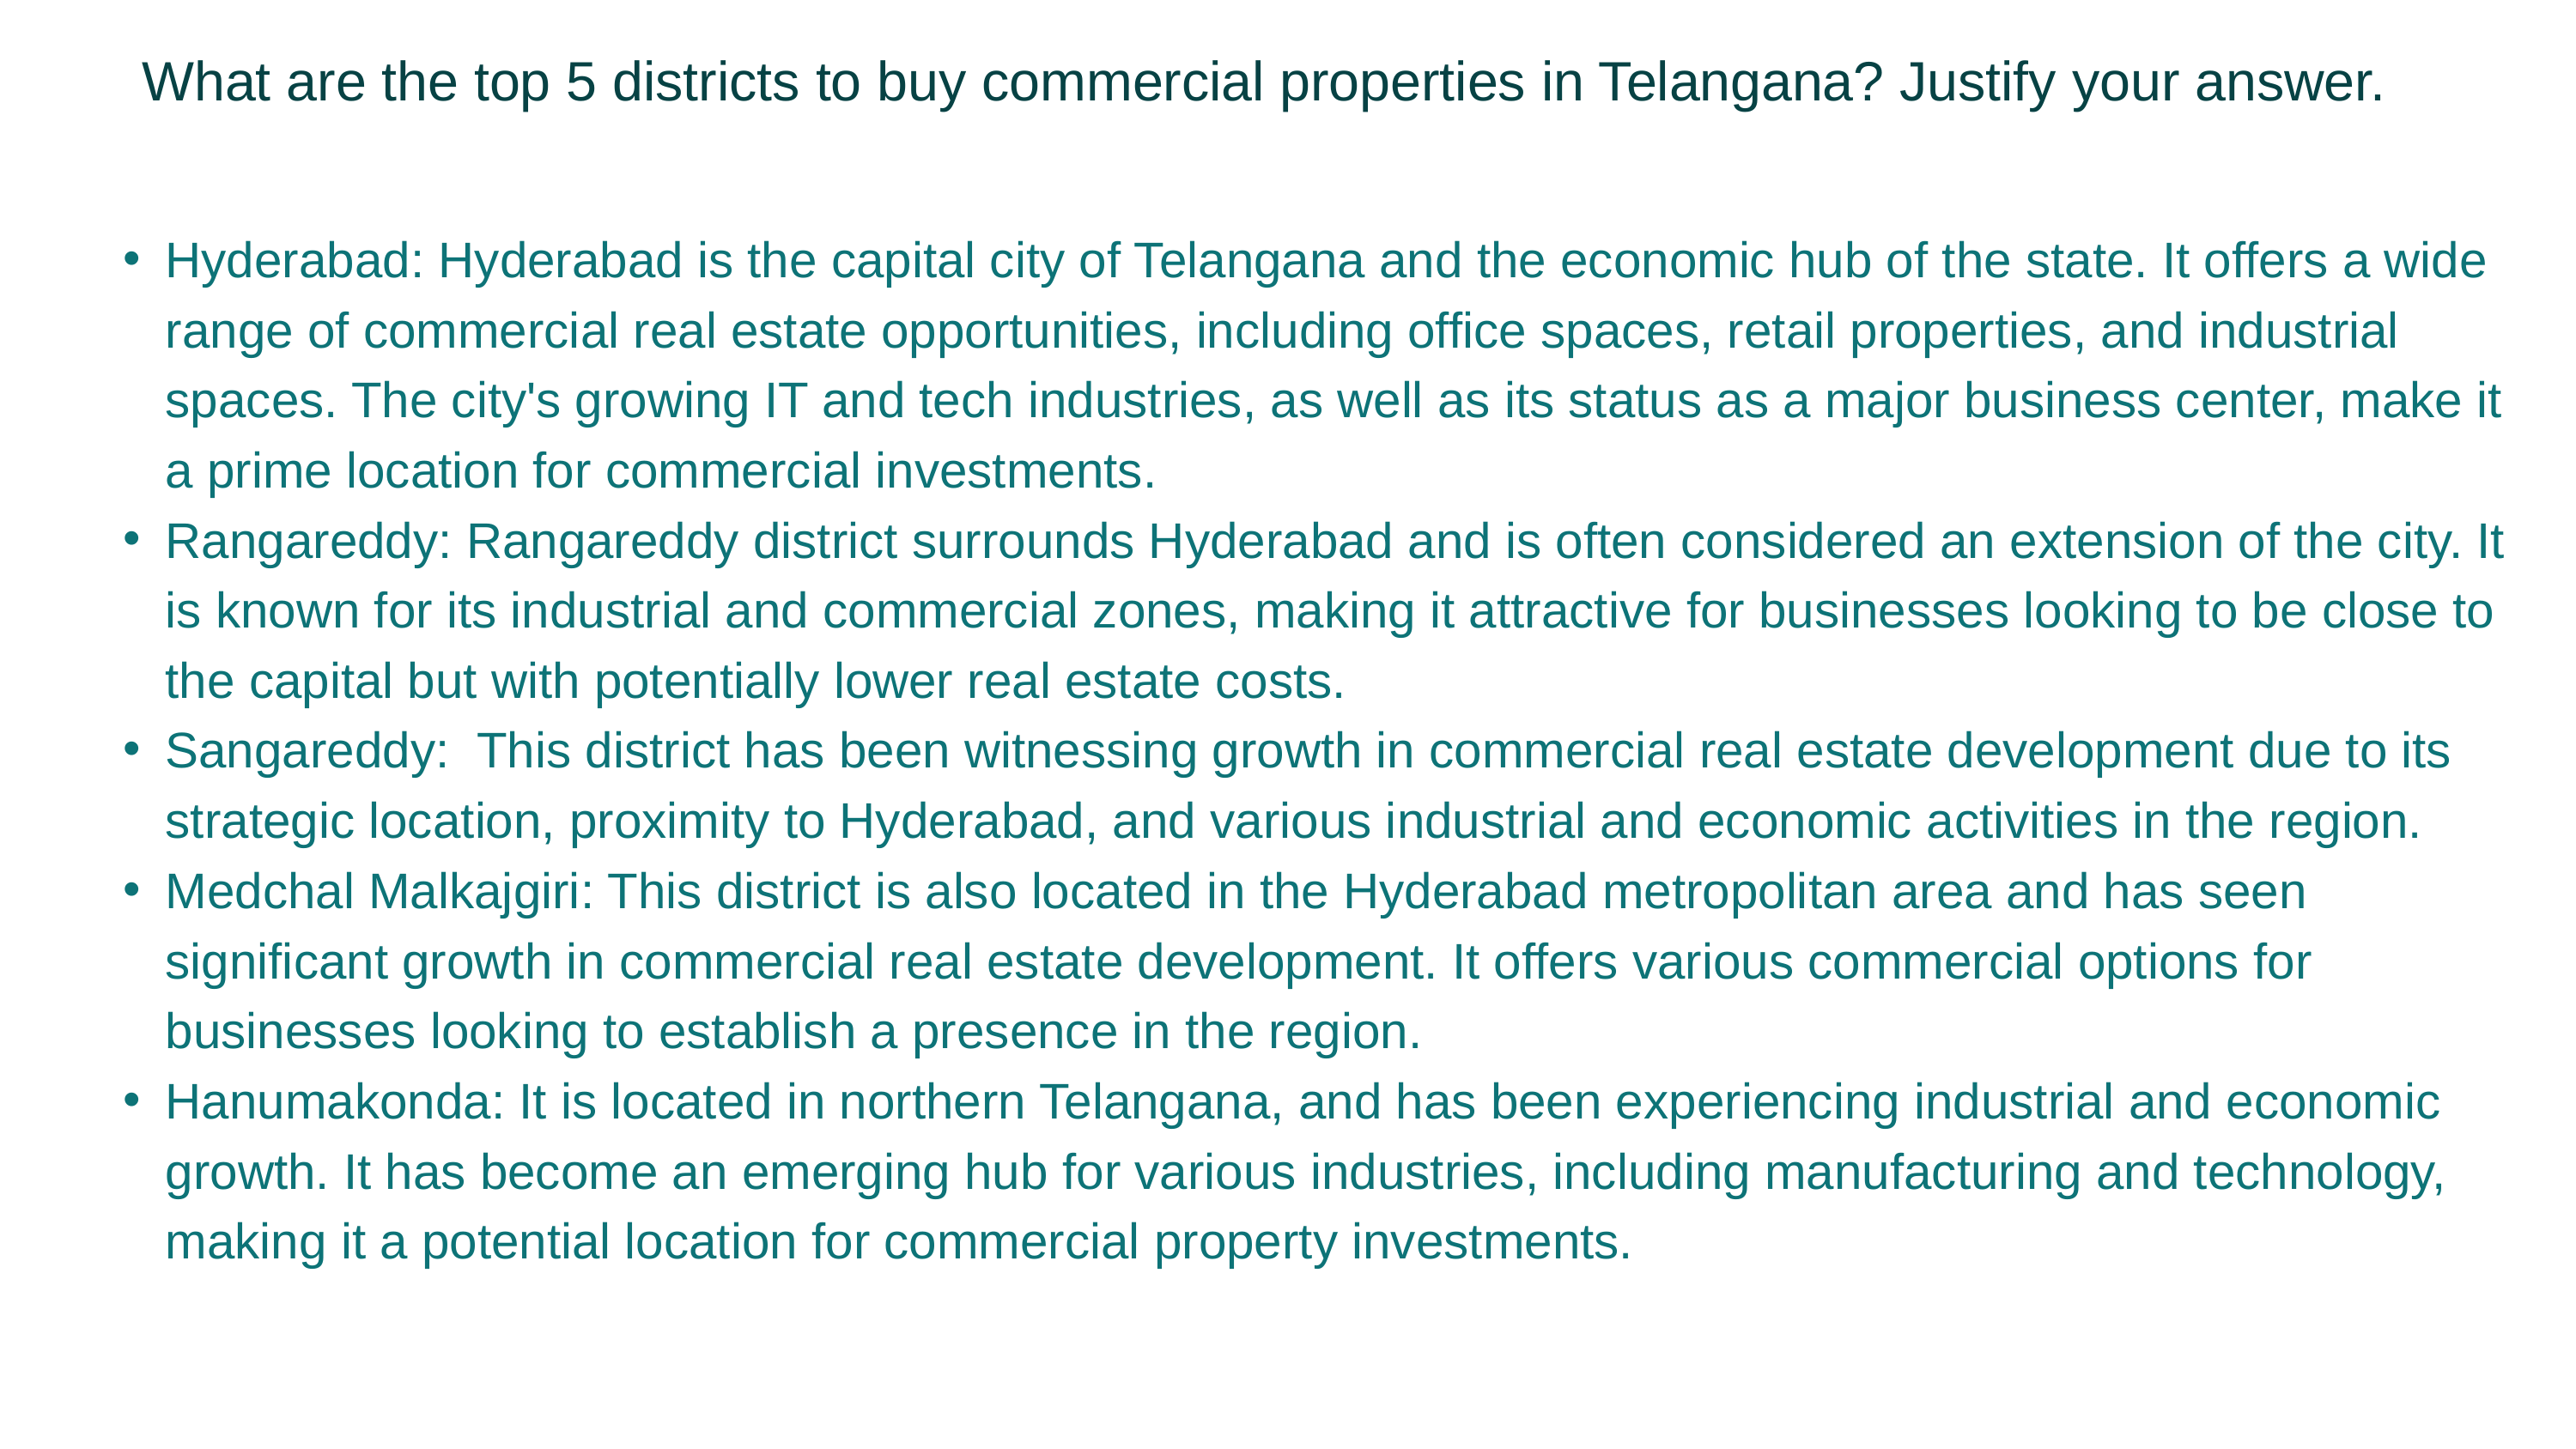

What are the top 5 districts to buy commercial properties in Telangana? Justify your answer.
Hyderabad: Hyderabad is the capital city of Telangana and the economic hub of the state. It offers a wide range of commercial real estate opportunities, including office spaces, retail properties, and industrial spaces. The city's growing IT and tech industries, as well as its status as a major business center, make it a prime location for commercial investments.
Rangareddy: Rangareddy district surrounds Hyderabad and is often considered an extension of the city. It is known for its industrial and commercial zones, making it attractive for businesses looking to be close to the capital but with potentially lower real estate costs.
Sangareddy:  This district has been witnessing growth in commercial real estate development due to its strategic location, proximity to Hyderabad, and various industrial and economic activities in the region.
Medchal Malkajgiri: This district is also located in the Hyderabad metropolitan area and has seen significant growth in commercial real estate development. It offers various commercial options for businesses looking to establish a presence in the region.
Hanumakonda: It is located in northern Telangana, and has been experiencing industrial and economic growth. It has become an emerging hub for various industries, including manufacturing and technology, making it a potential location for commercial property investments.